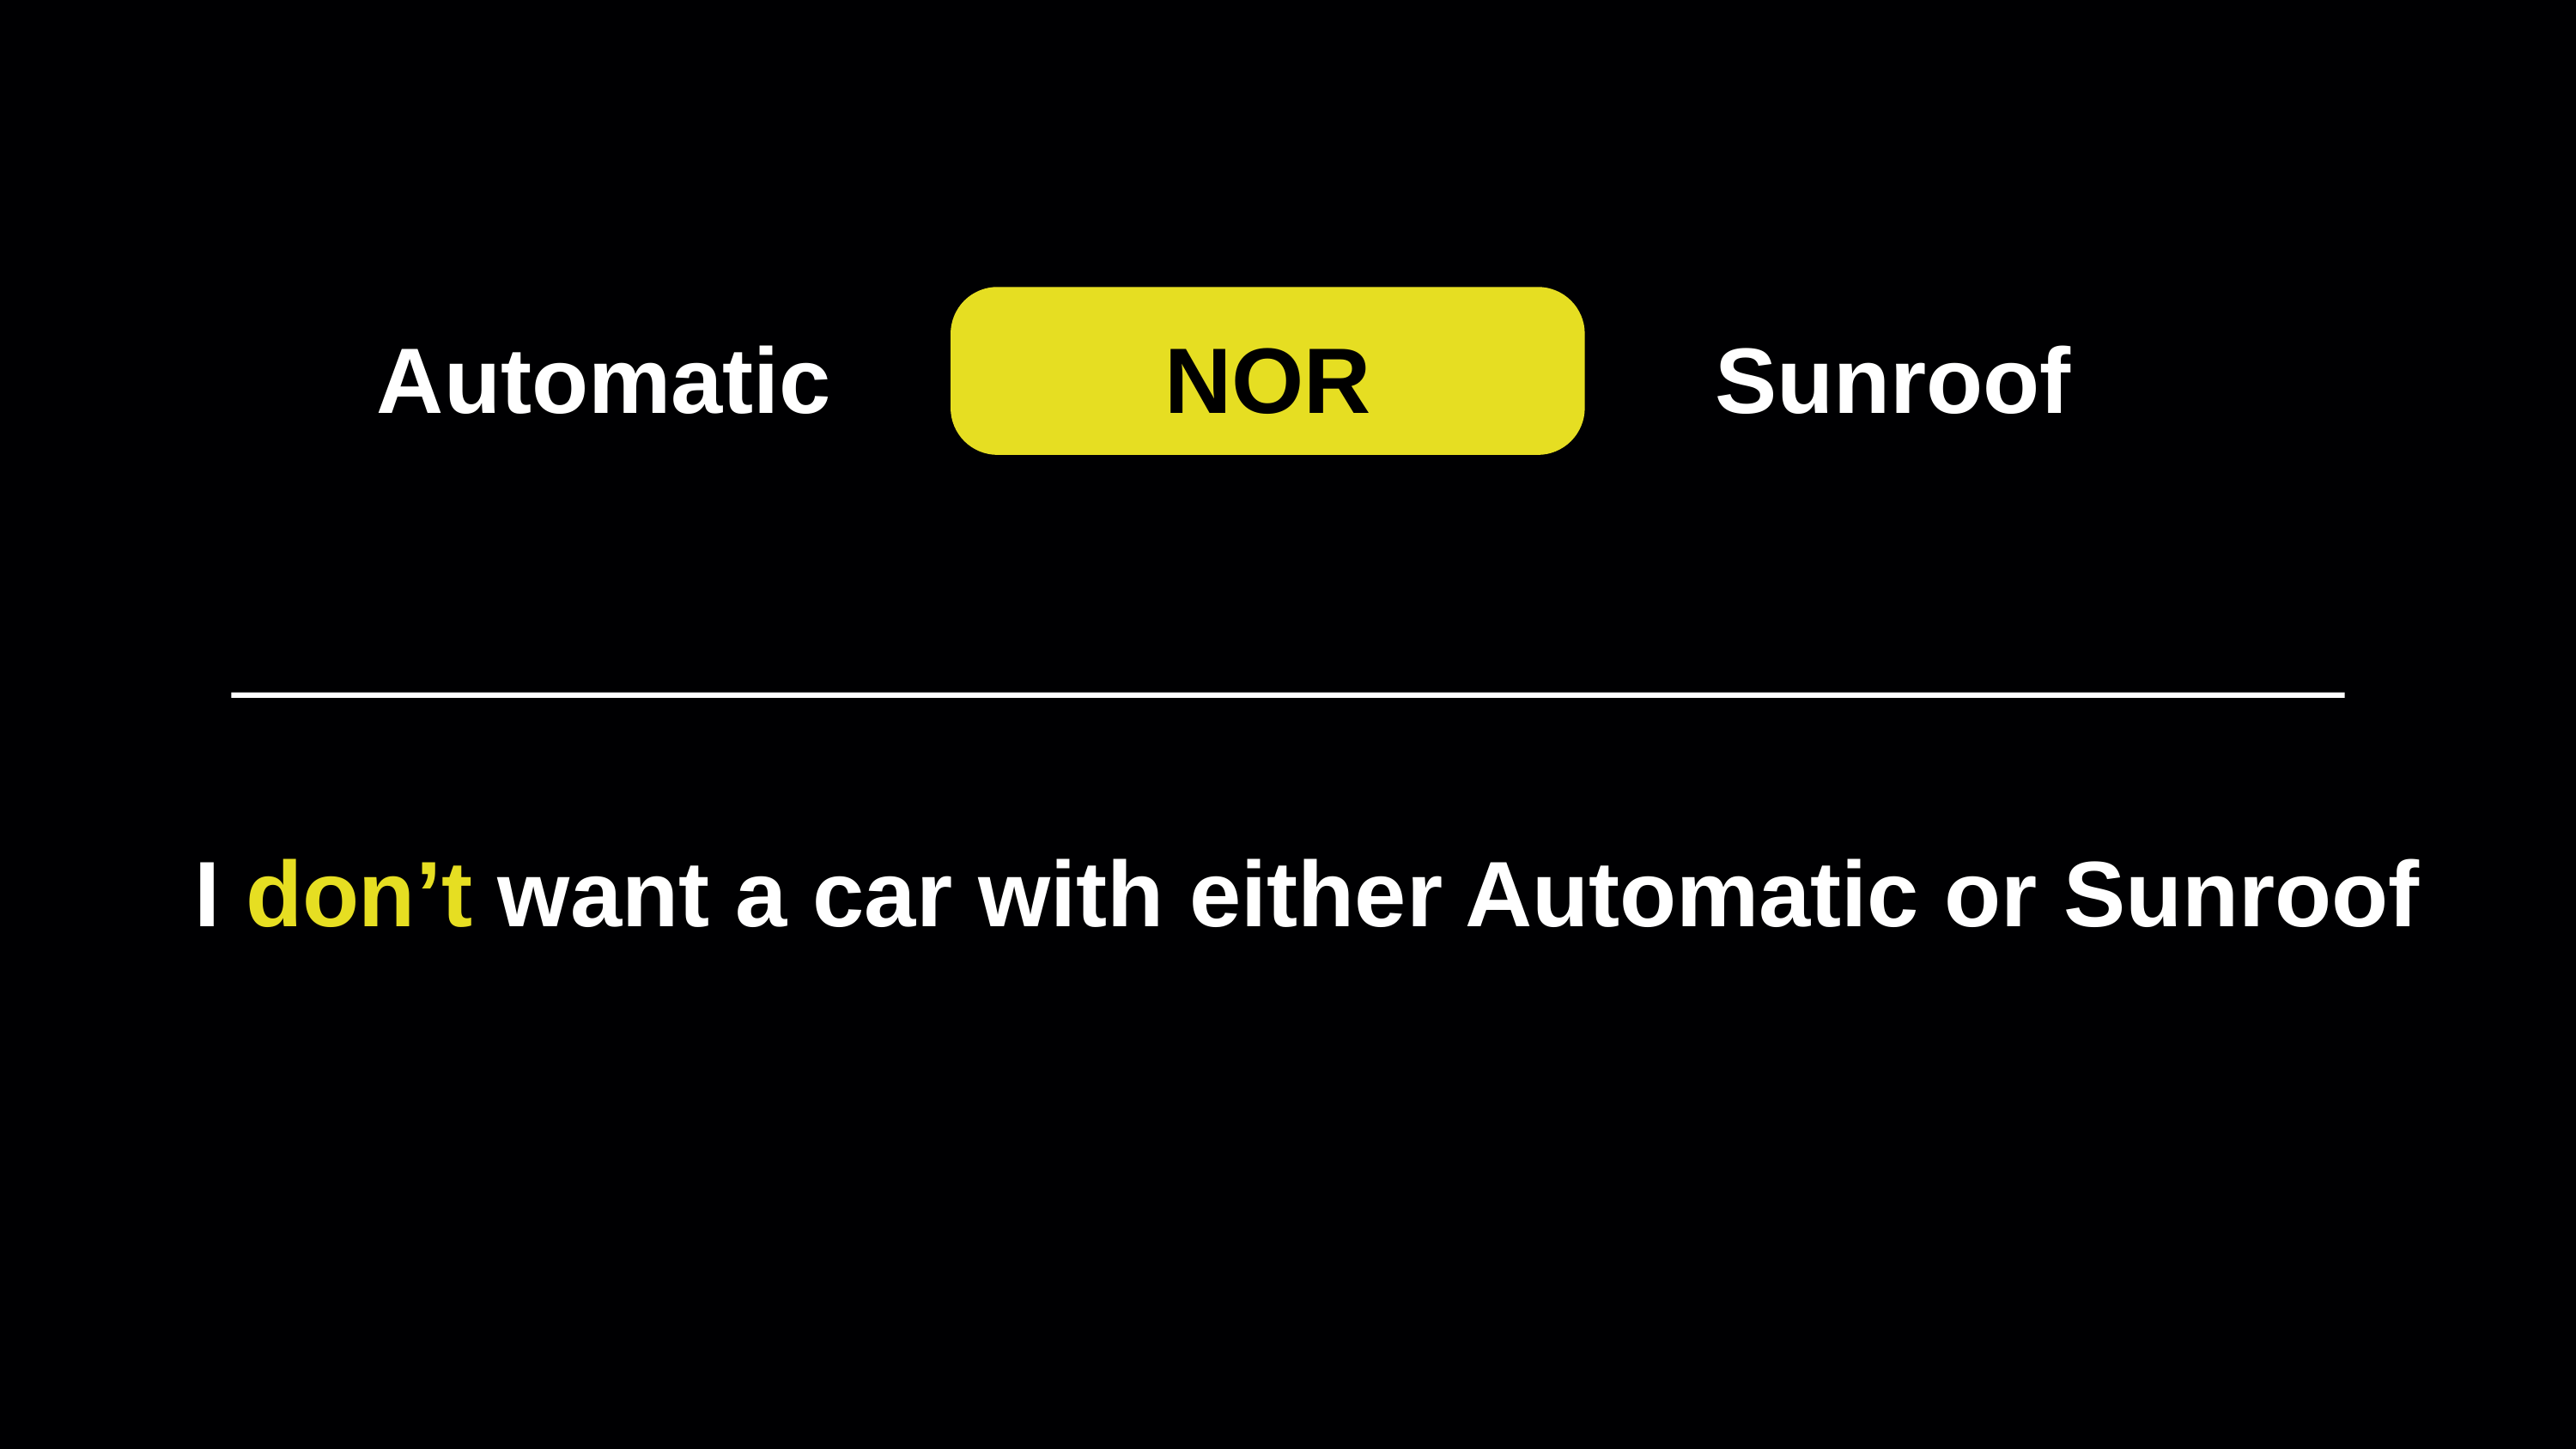

Automatic
NOR
Sunroof

I don’t want a car with either Automatic or Sunroof